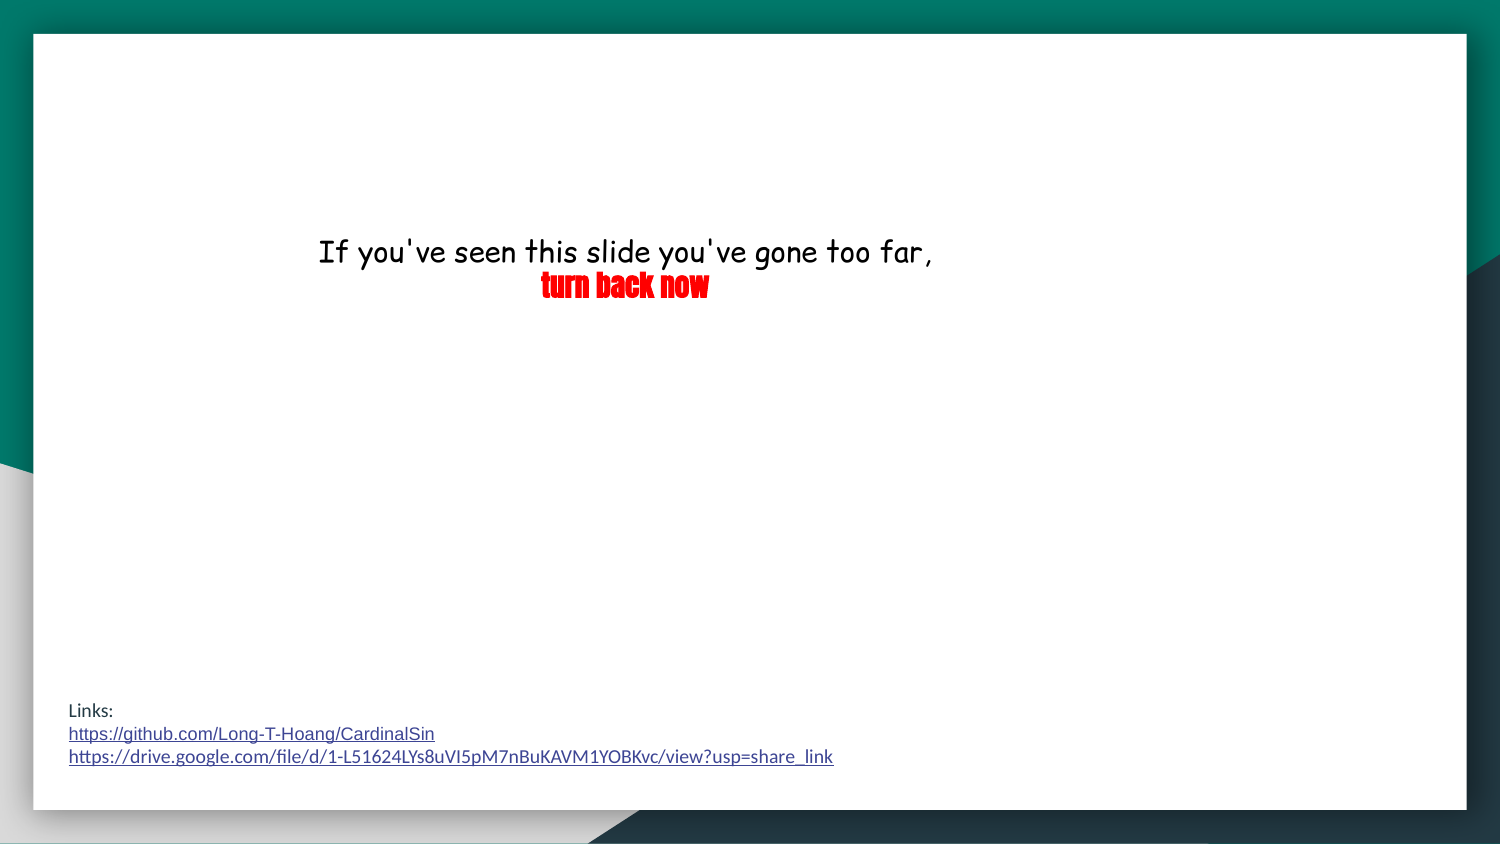

If you've seen this slide you've gone too far, turn back now
Links:
https://github.com/Long-T-Hoang/CardinalSin
https://drive.google.com/file/d/1-L51624LYs8uVI5pM7nBuKAVM1YOBKvc/view?usp=share_link